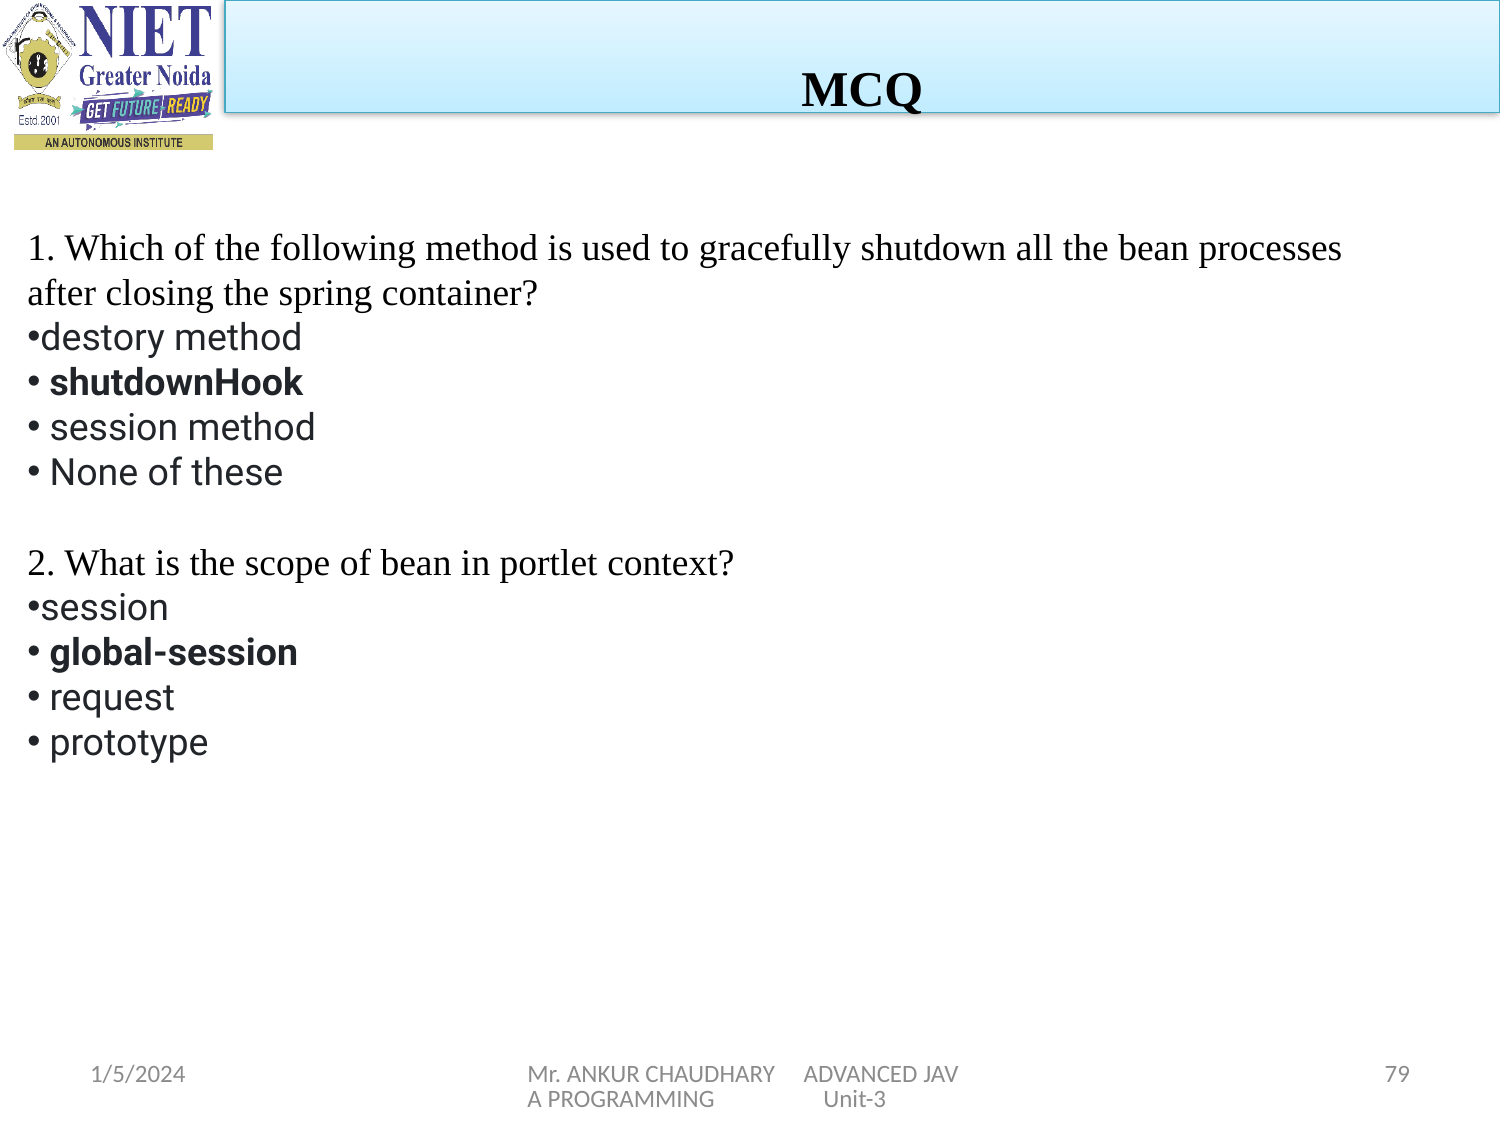

MCQ
1. Which of the following method is used to gracefully shutdown all the bean processes after closing the spring container?
destory method
 shutdownHook
 session method
 None of these

2. What is the scope of bean in portlet context?
session
 global-session
 request
 prototype

1/5/2024
Mr. ANKUR CHAUDHARY     ADVANCED JAVA PROGRAMMING                   Unit-3
79